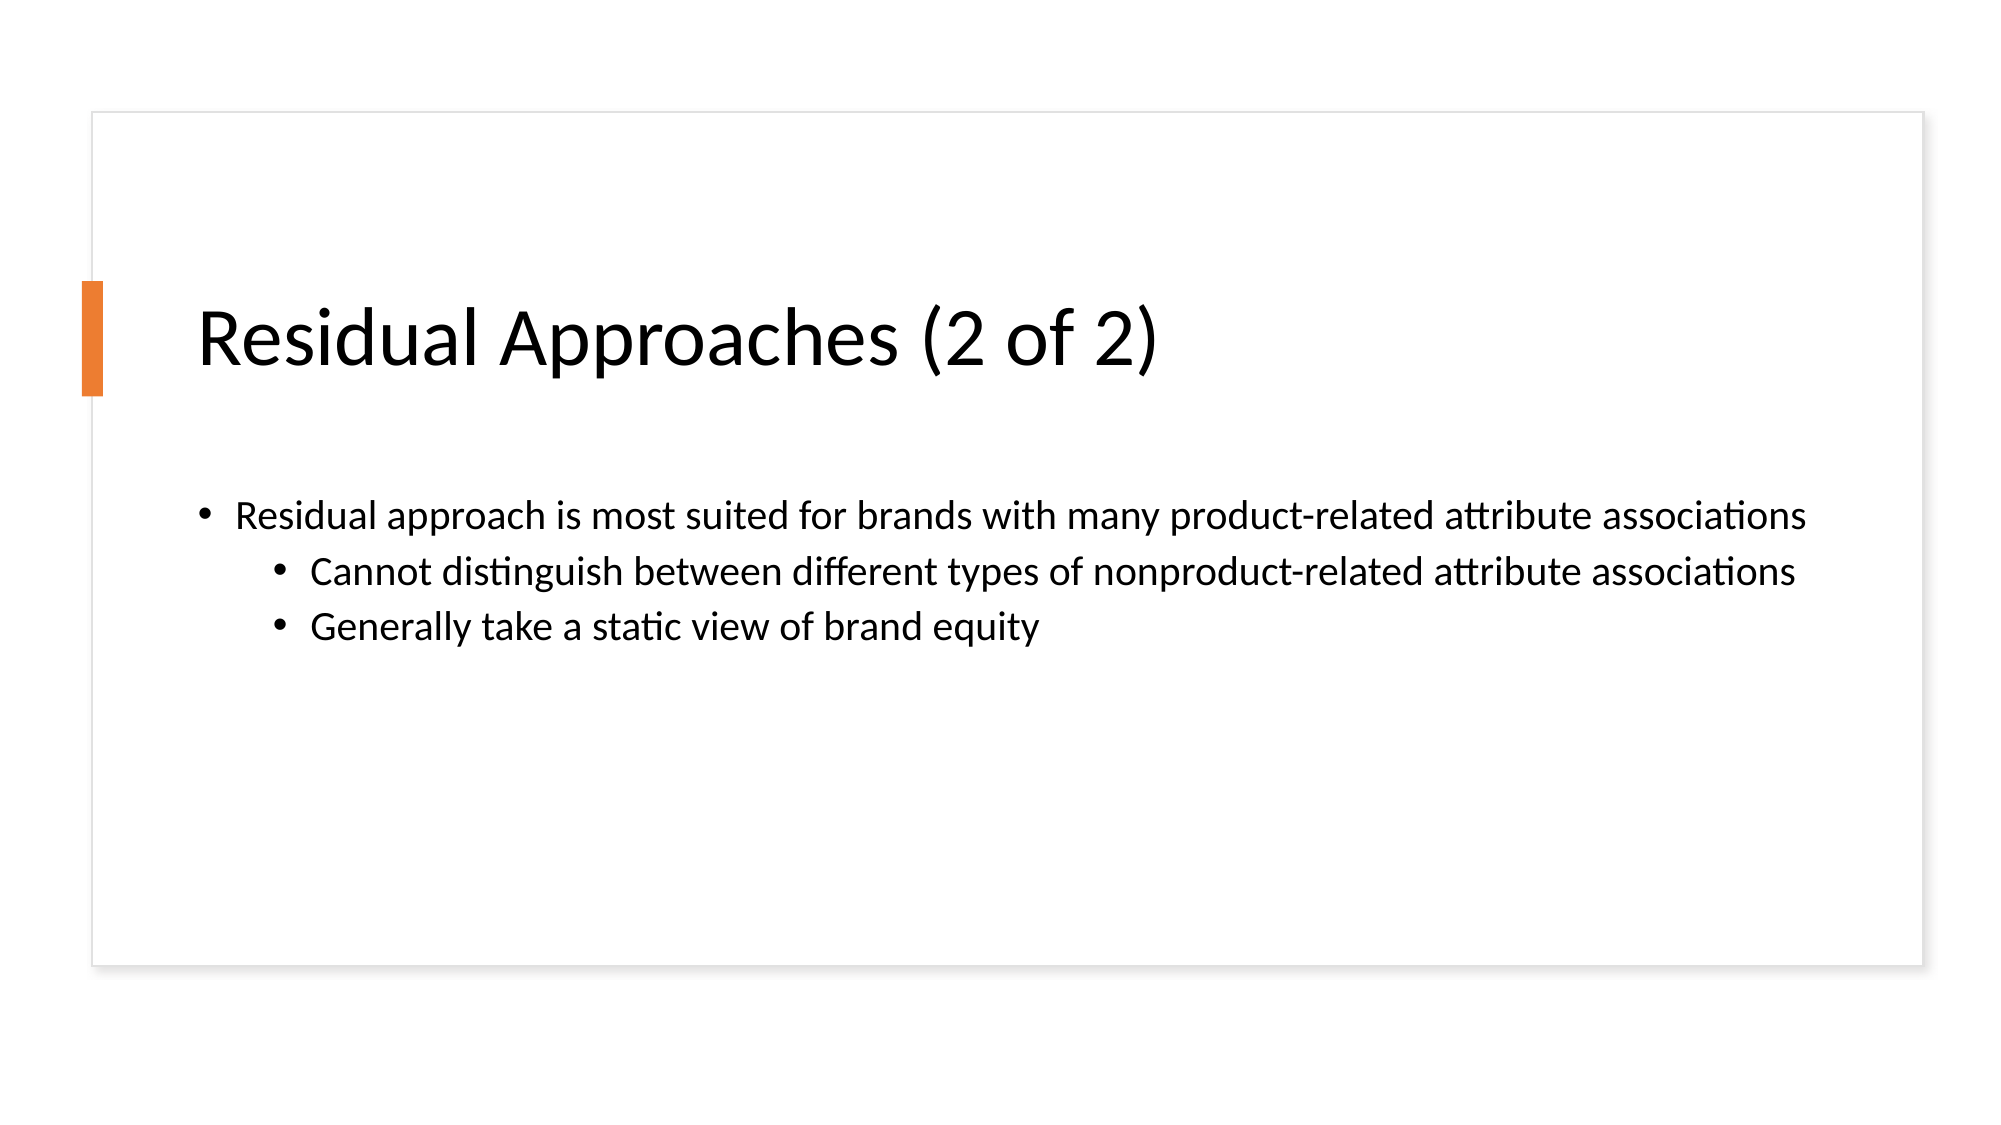

# Residual Approaches (2 of 2)

Residual approach is most suited for brands with many product-related attribute associations
Cannot distinguish between different types of nonproduct-related attribute associations
Generally take a static view of brand equity